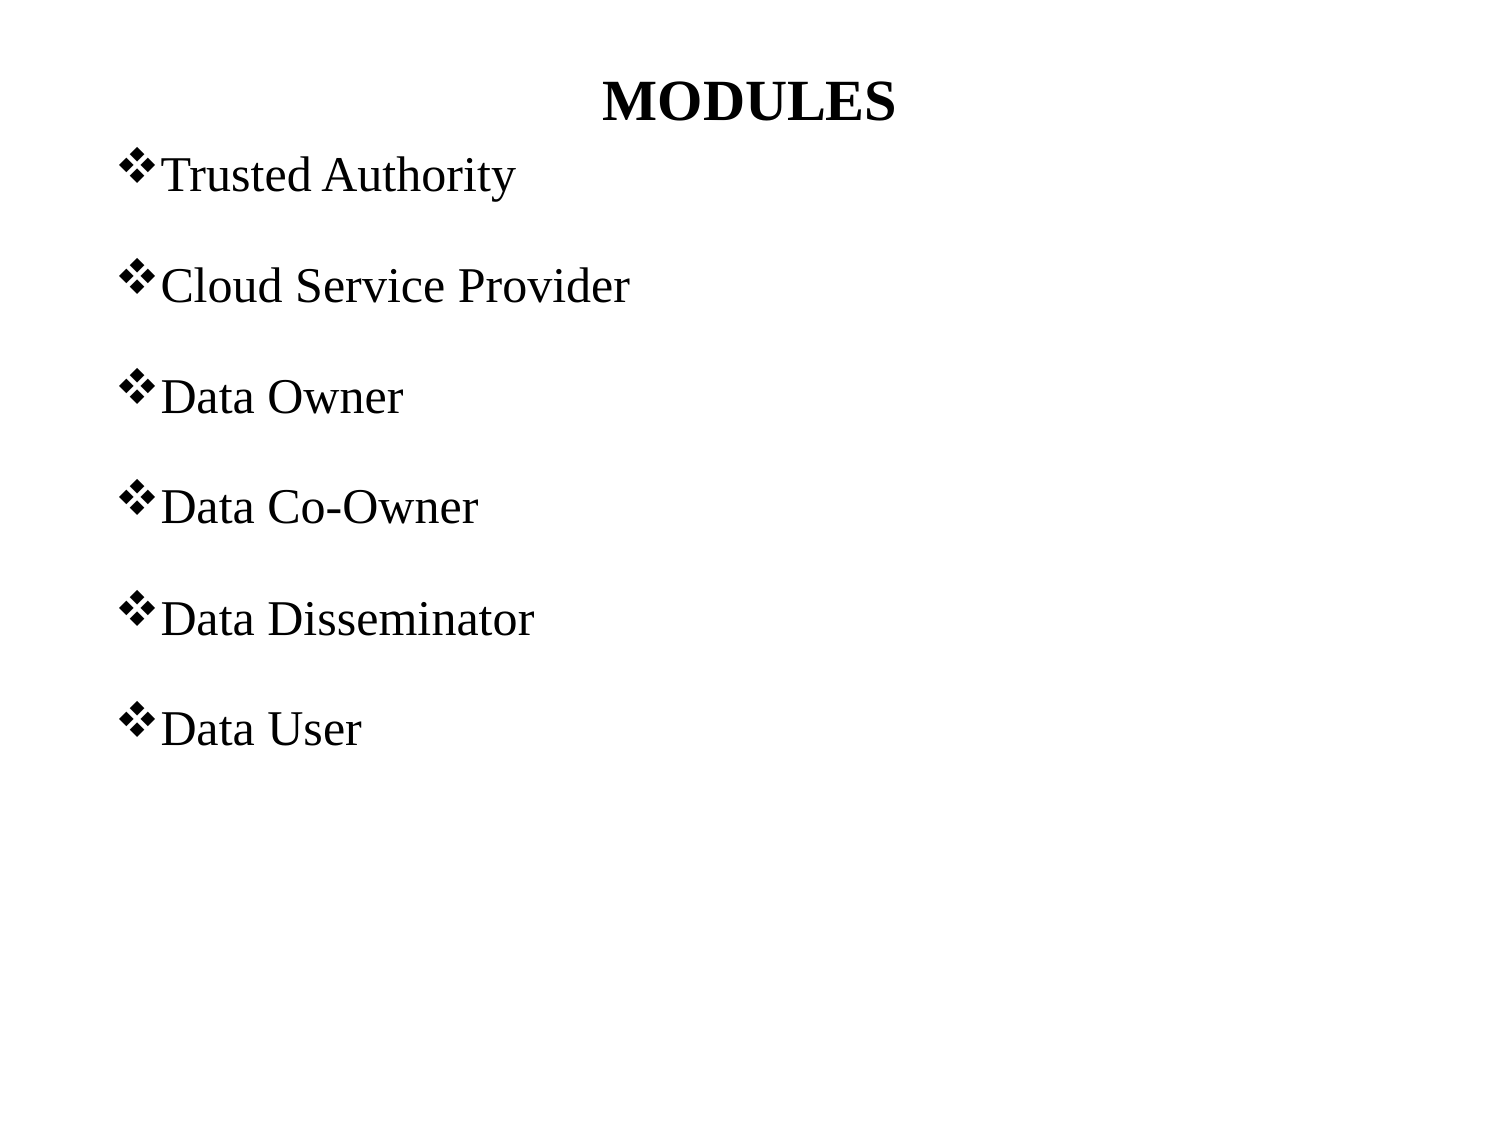

# MODULES
Trusted Authority
Cloud Service Provider
Data Owner
Data Co-Owner
Data Disseminator
Data User